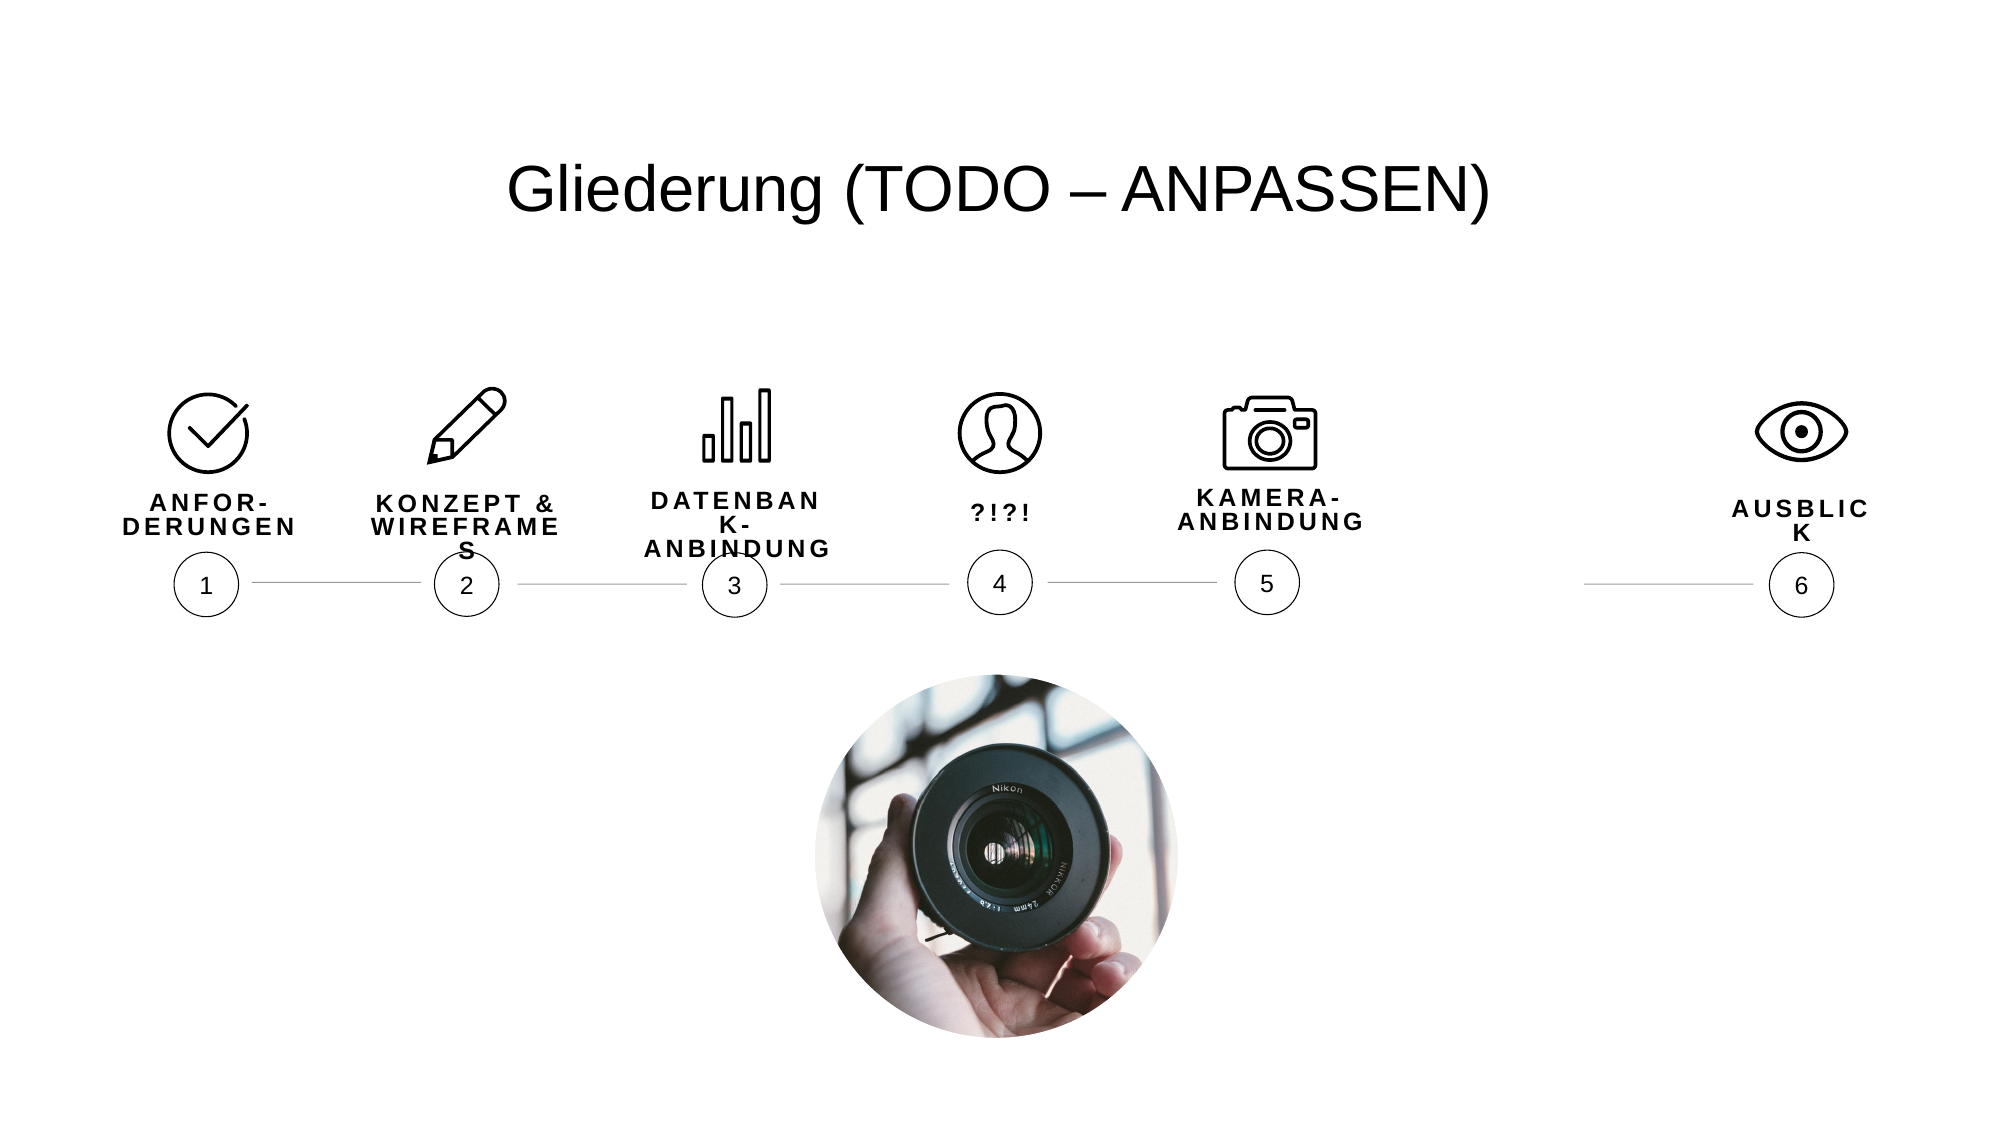

# Gliederung (TODO – ANPASSEN)

KAMERA-ANBINDUNG
DATENBANK-
ANBINDUNG
ANFOR-
DERUNGEN
KONZEPT &
WIREFRAMES
AUSBLICK
?!?!
5
4
2
1
3
6